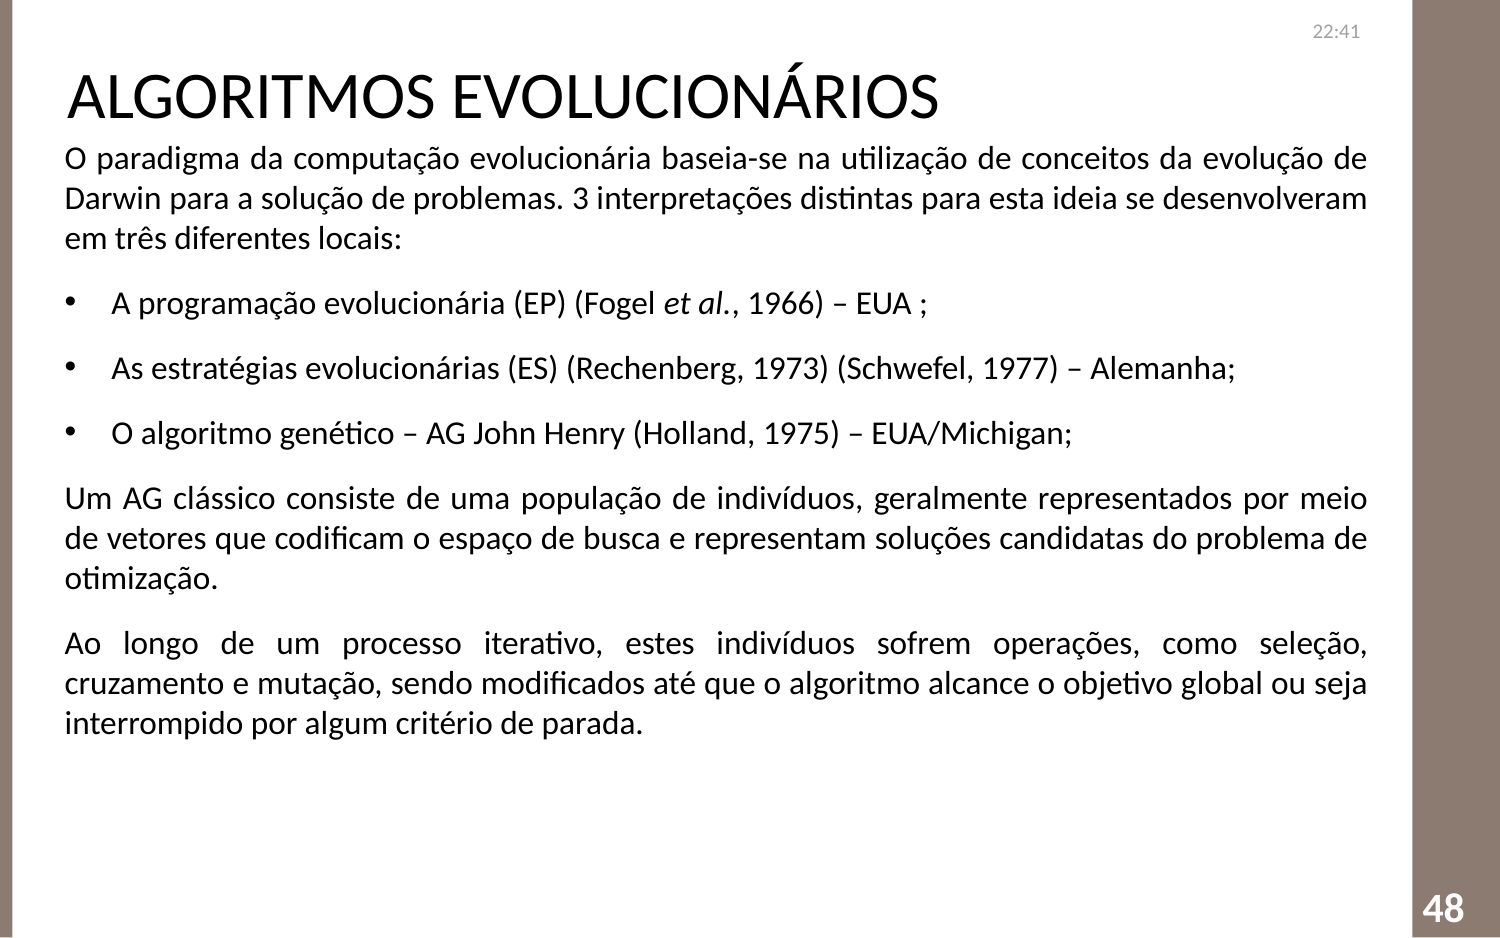

Algoritmos Evolucionários
22:41
#
O paradigma da computação evolucionária baseia-se na utilização de conceitos da evolução de Darwin para a solução de problemas. 3 interpretações distintas para esta ideia se desenvolveram em três diferentes locais:
A programação evolucionária (EP) (Fogel et al., 1966) – EUA ;
As estratégias evolucionárias (ES) (Rechenberg, 1973) (Schwefel, 1977) – Alemanha;
O algoritmo genético – AG John Henry (Holland, 1975) – EUA/Michigan;
Um AG clássico consiste de uma população de indivíduos, geralmente representados por meio de vetores que codificam o espaço de busca e representam soluções candidatas do problema de otimização.
Ao longo de um processo iterativo, estes indivíduos sofrem operações, como seleção, cruzamento e mutação, sendo modificados até que o algoritmo alcance o objetivo global ou seja interrompido por algum critério de parada.
48